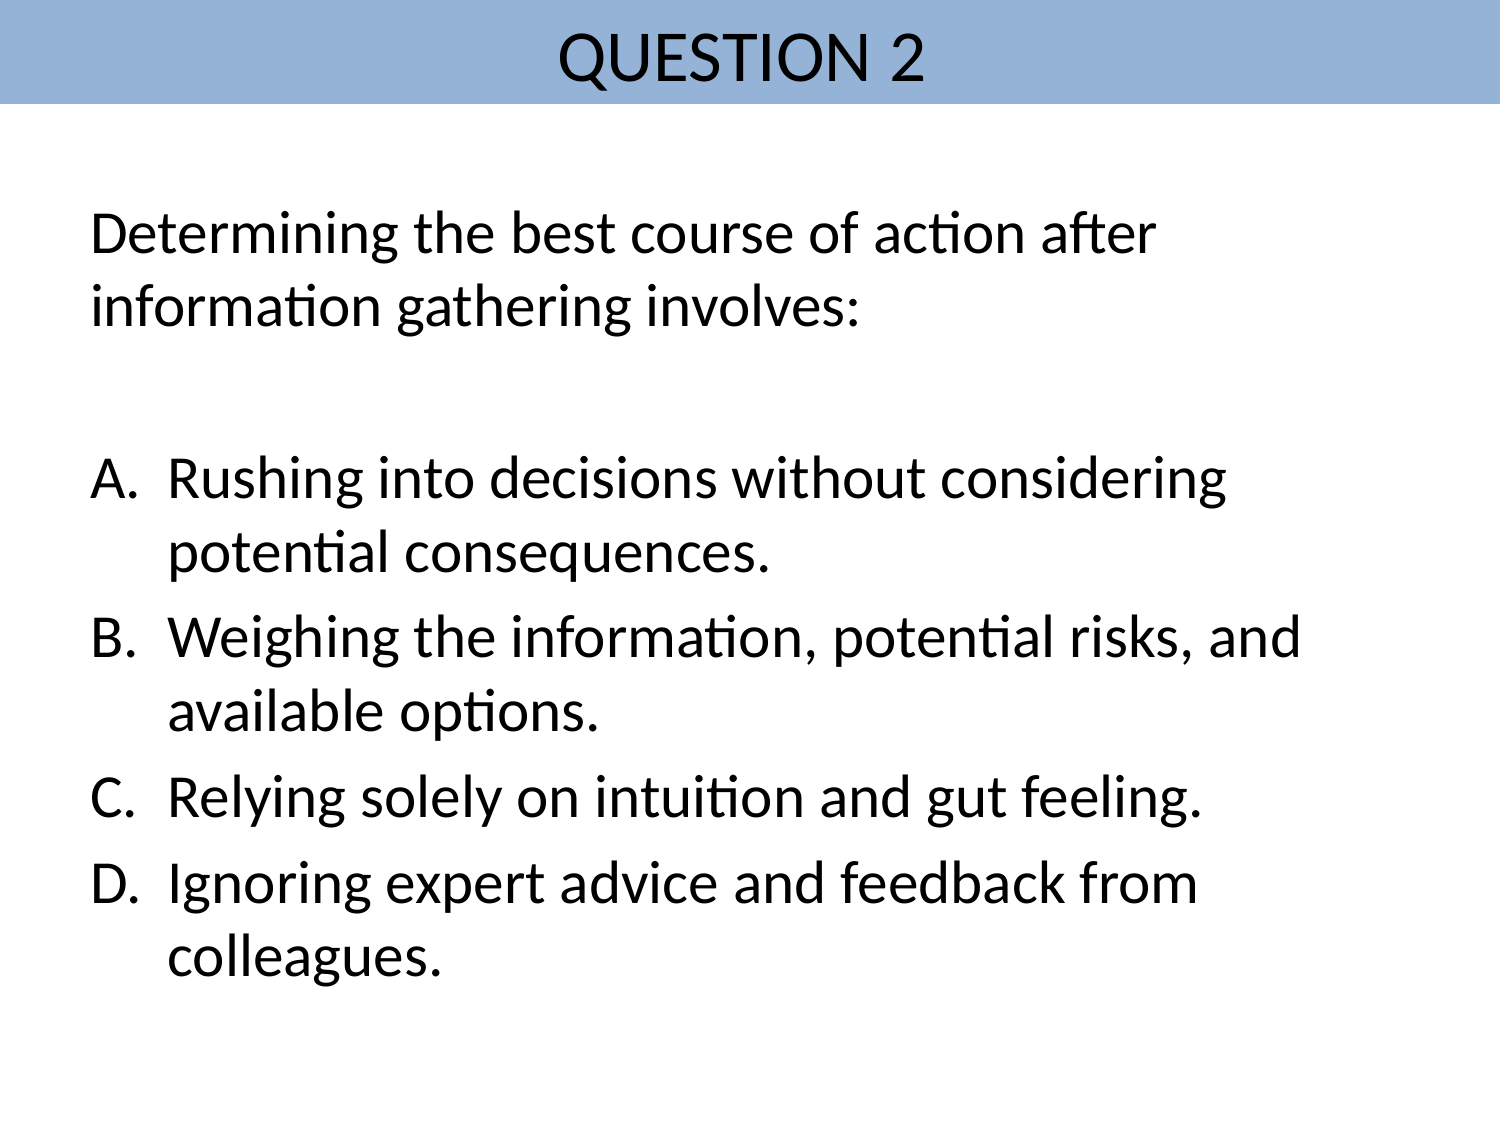

# QUESTION 2
Determining the best course of action after information gathering involves:

Rushing into decisions without considering potential consequences.
Weighing the information, potential risks, and available options.
Relying solely on intuition and gut feeling.
Ignoring expert advice and feedback from colleagues.